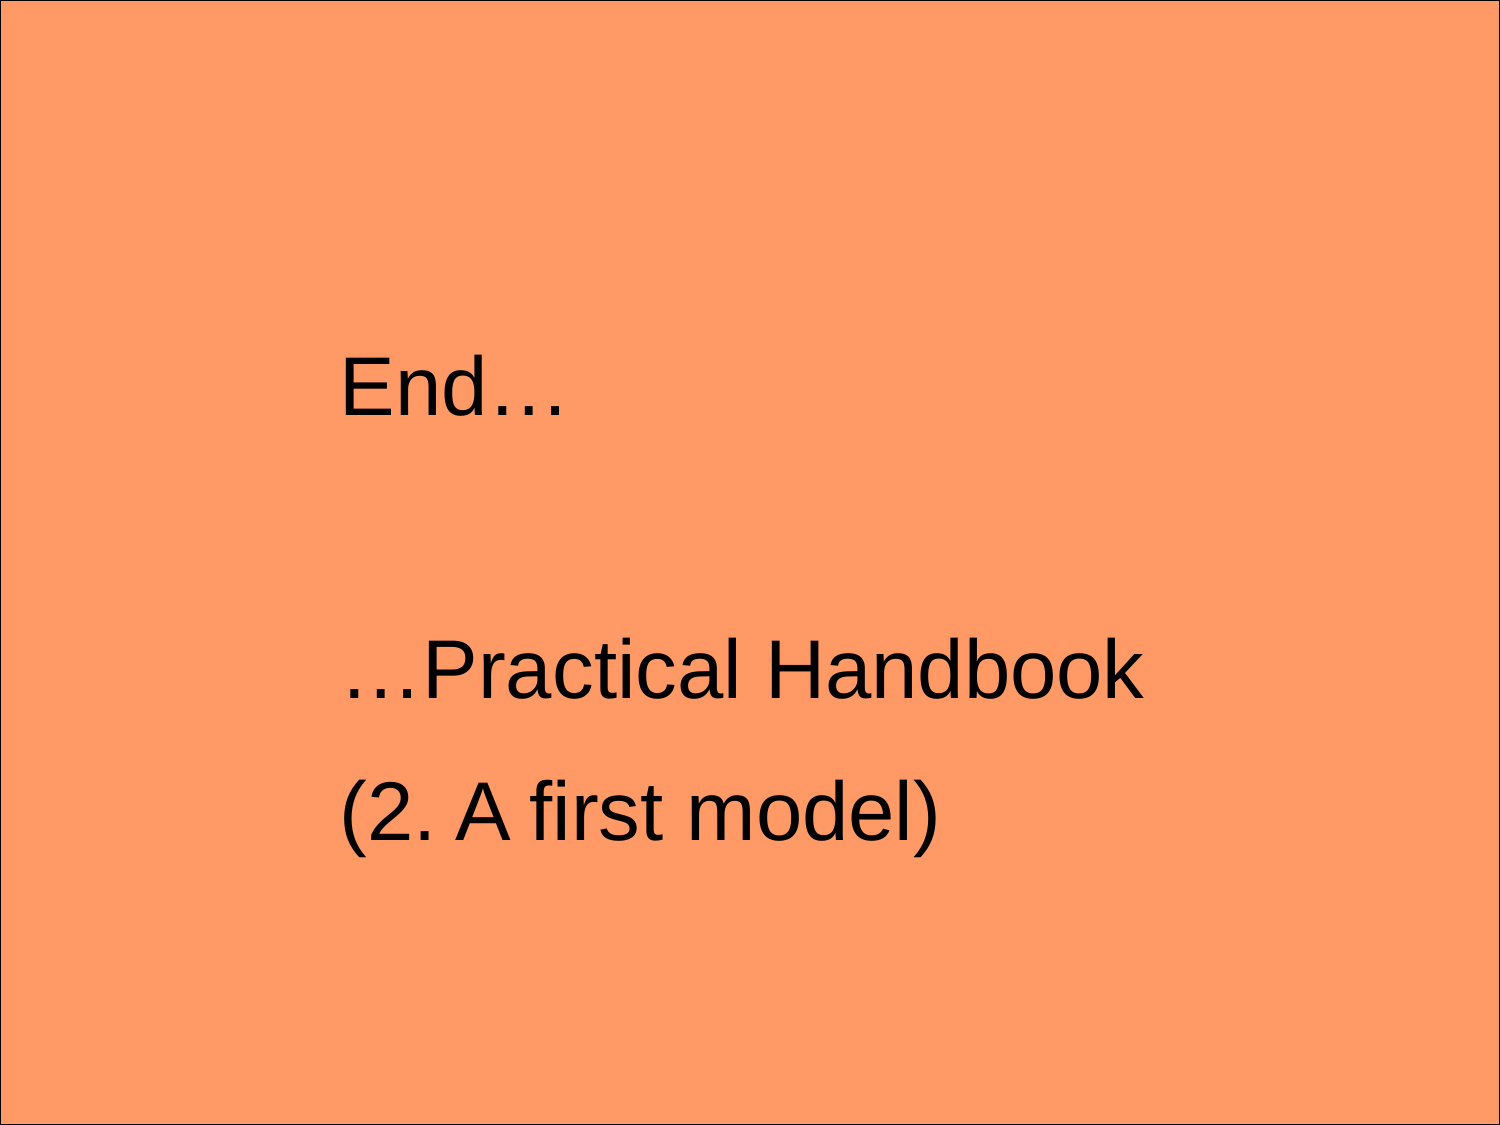

# Template
template
End…

…Practical Handbook
(2. A first model)